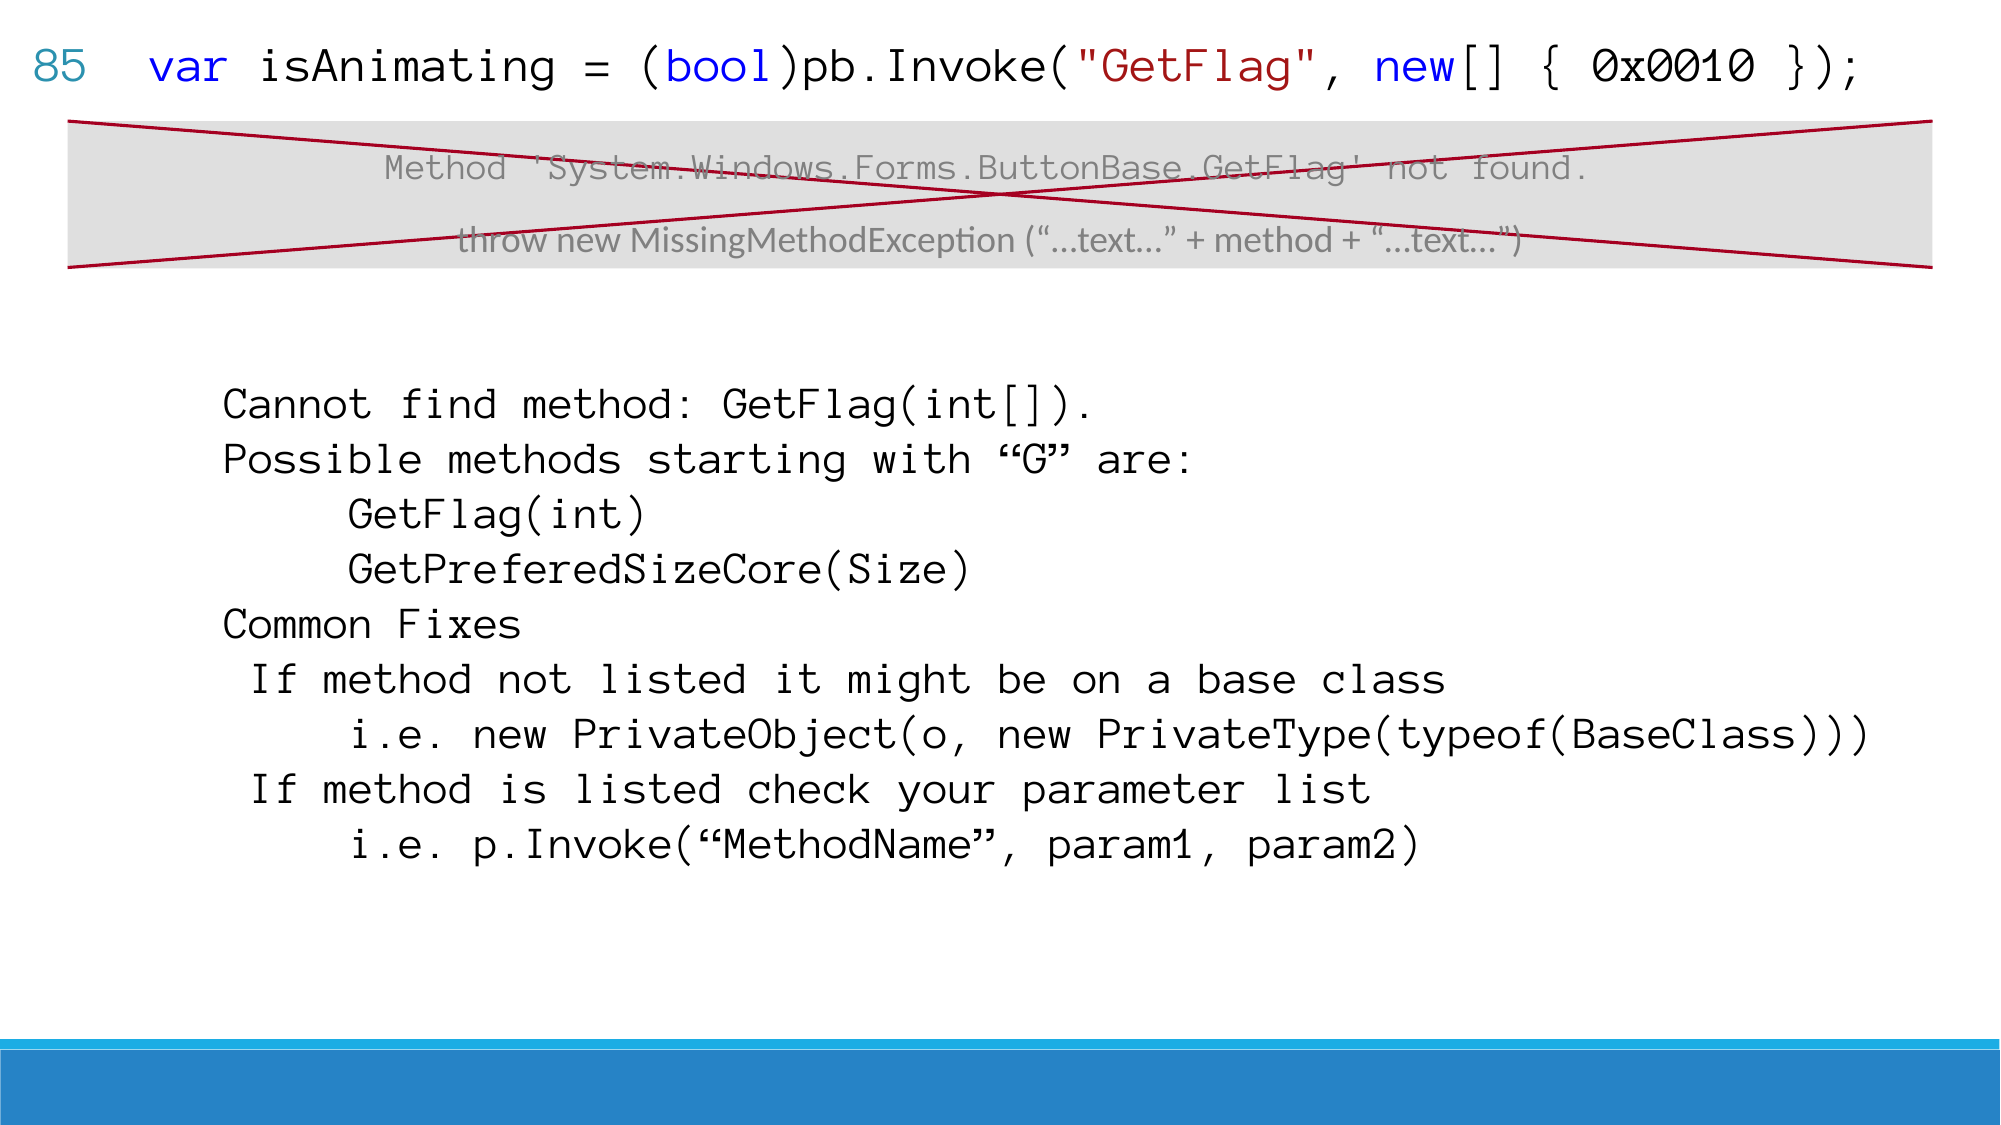

85
var isAnimating = (bool)pb.Invoke("GetFlag", new[] { 0x0010 });

Method 'System.Windows.Forms.ButtonBase.GetFlag' not found.
throw new MissingMethodException (“…text…” + method + “…text…”)
 Cannot find method: GetFlag(int[]).
 Possible methods starting with “G” are:
	GetFlag(int)
	GetPreferedSizeCore(Size)
 Common Fixes
  If method not listed it might be on a base class
	i.e. new PrivateObject(o, new PrivateType(typeof(BaseClass)))
  If method is listed check your parameter list
	i.e. p.Invoke(“MethodName”, param1, param2)